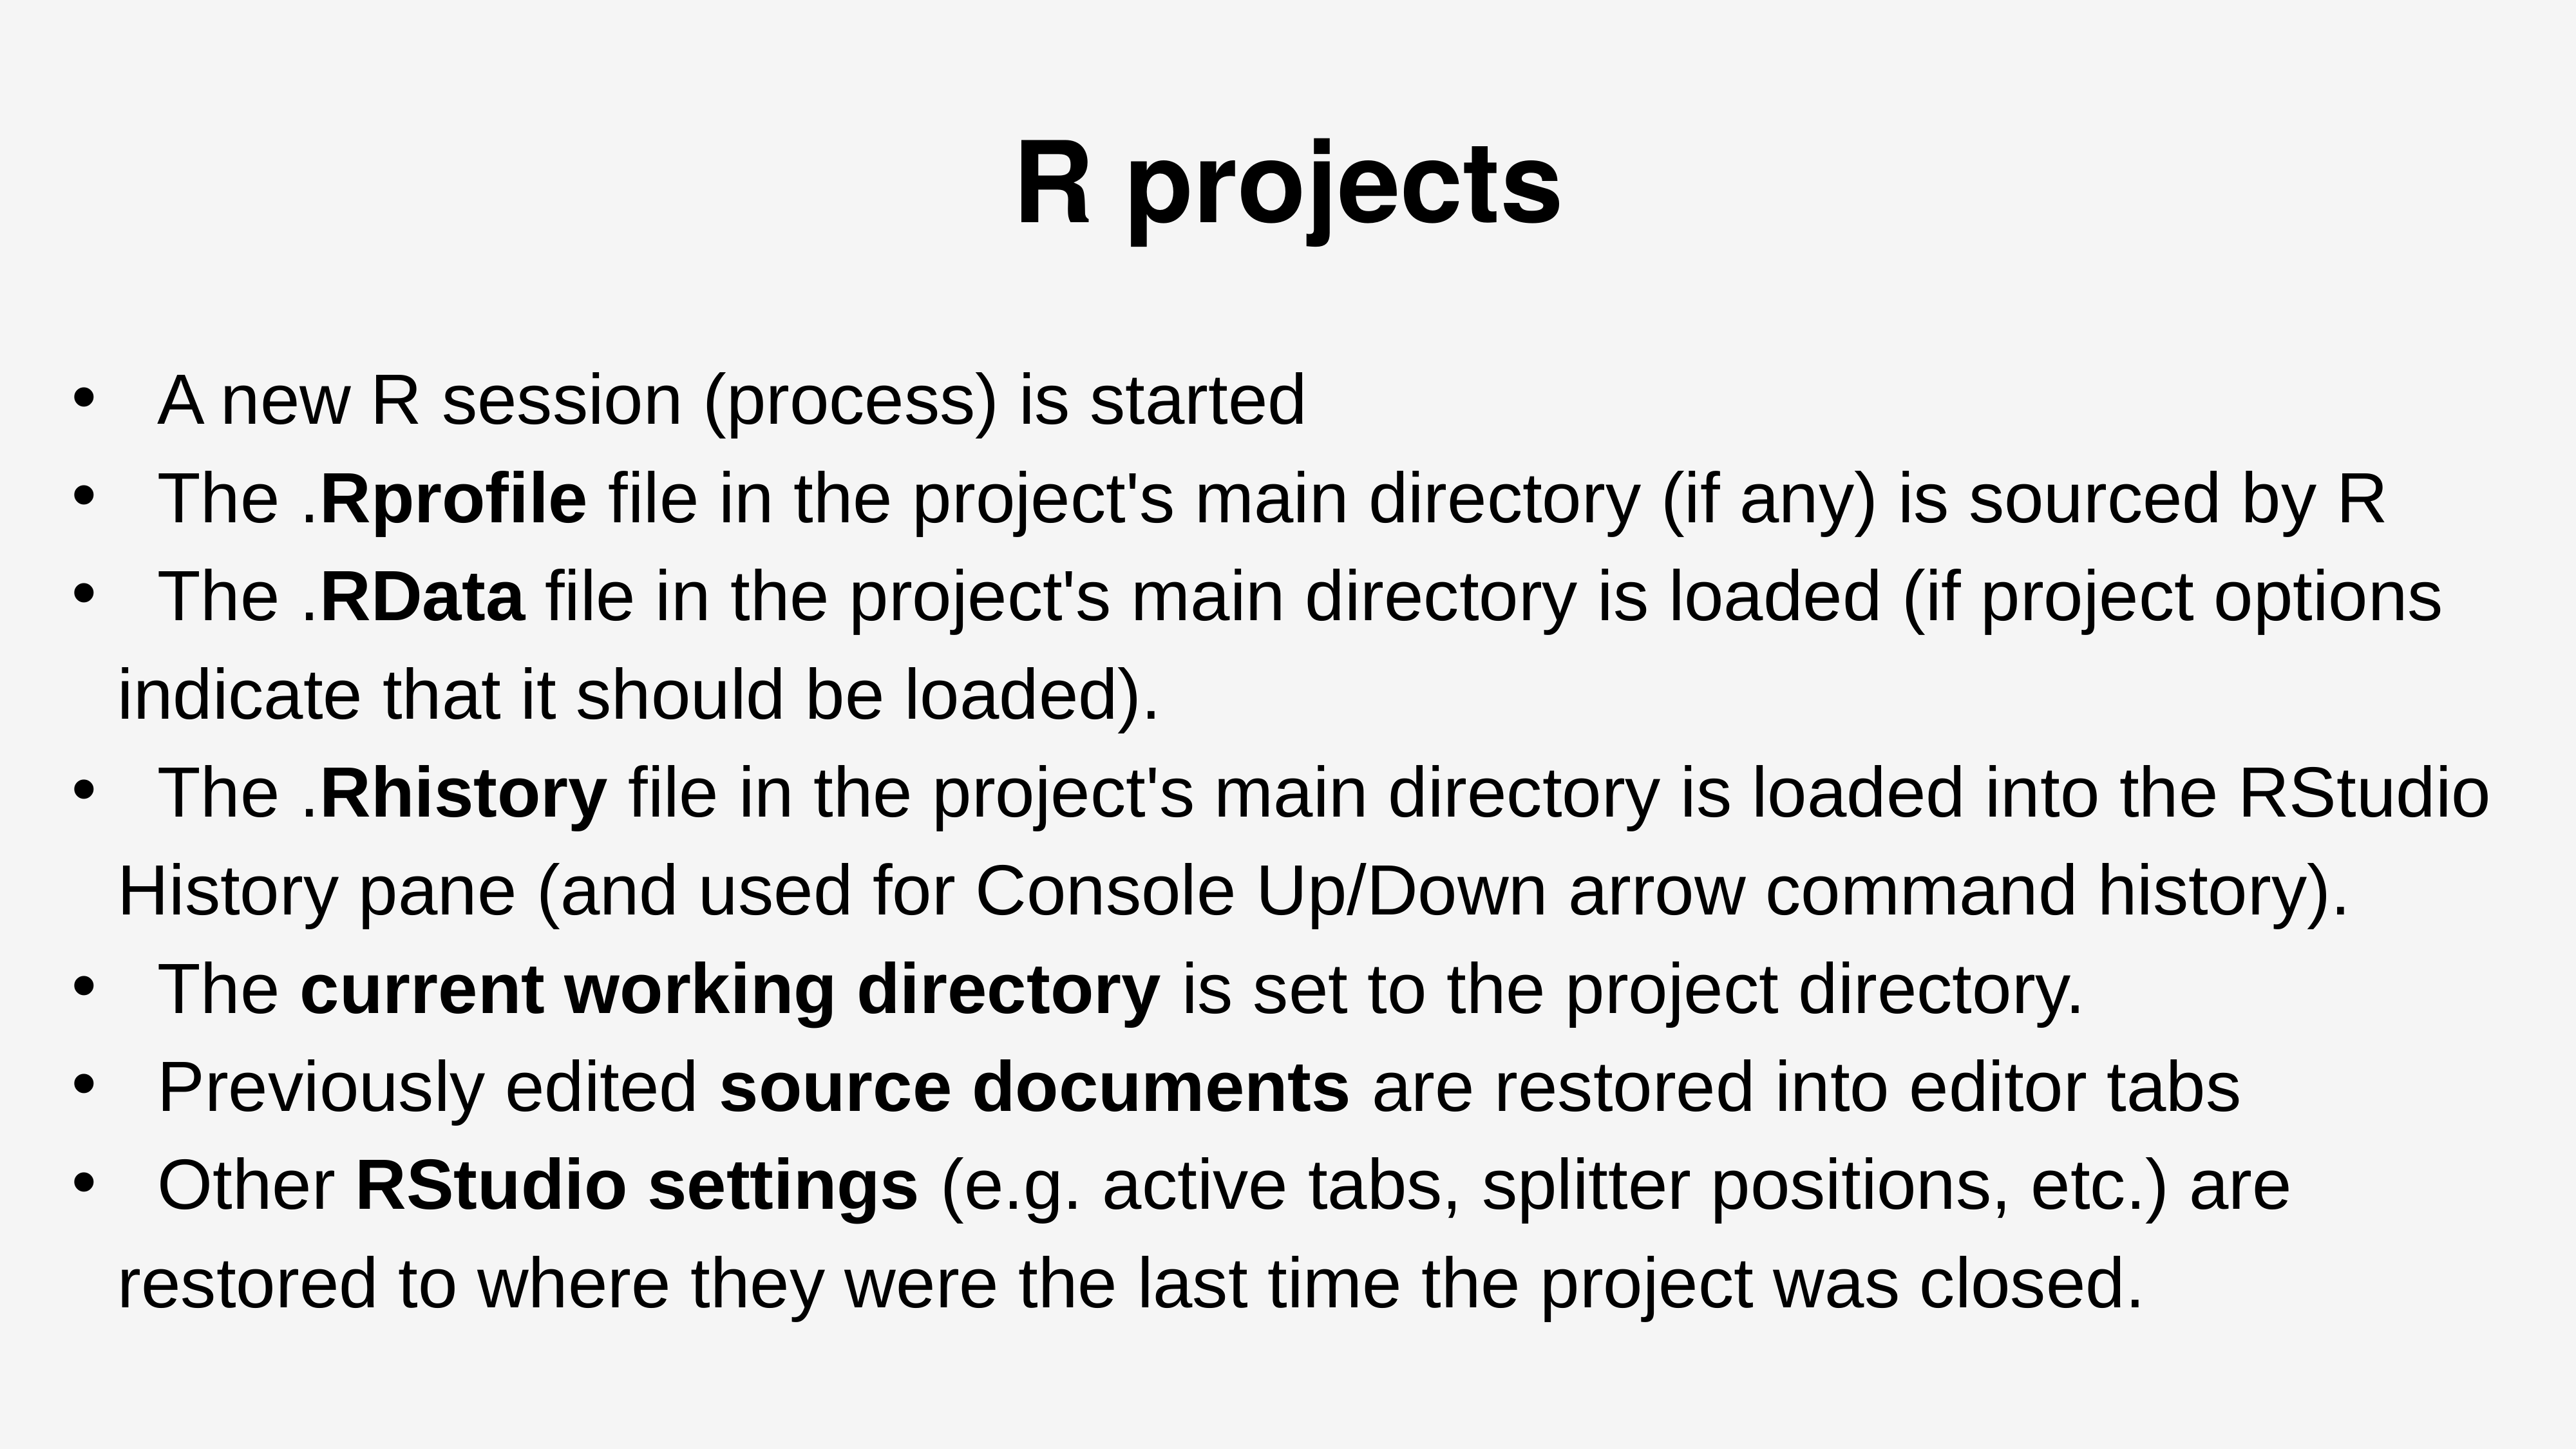

R projects
  A new R session (process) is started
  The .Rprofile file in the project's main directory (if any) is sourced by R
  The .RData file in the project's main directory is loaded (if project options indicate that it should be loaded).
  The .Rhistory file in the project's main directory is loaded into the RStudio History pane (and used for Console Up/Down arrow command history).
  The current working directory is set to the project directory.
  Previously edited source documents are restored into editor tabs
  Other RStudio settings (e.g. active tabs, splitter positions, etc.) are restored to where they were the last time the project was closed.